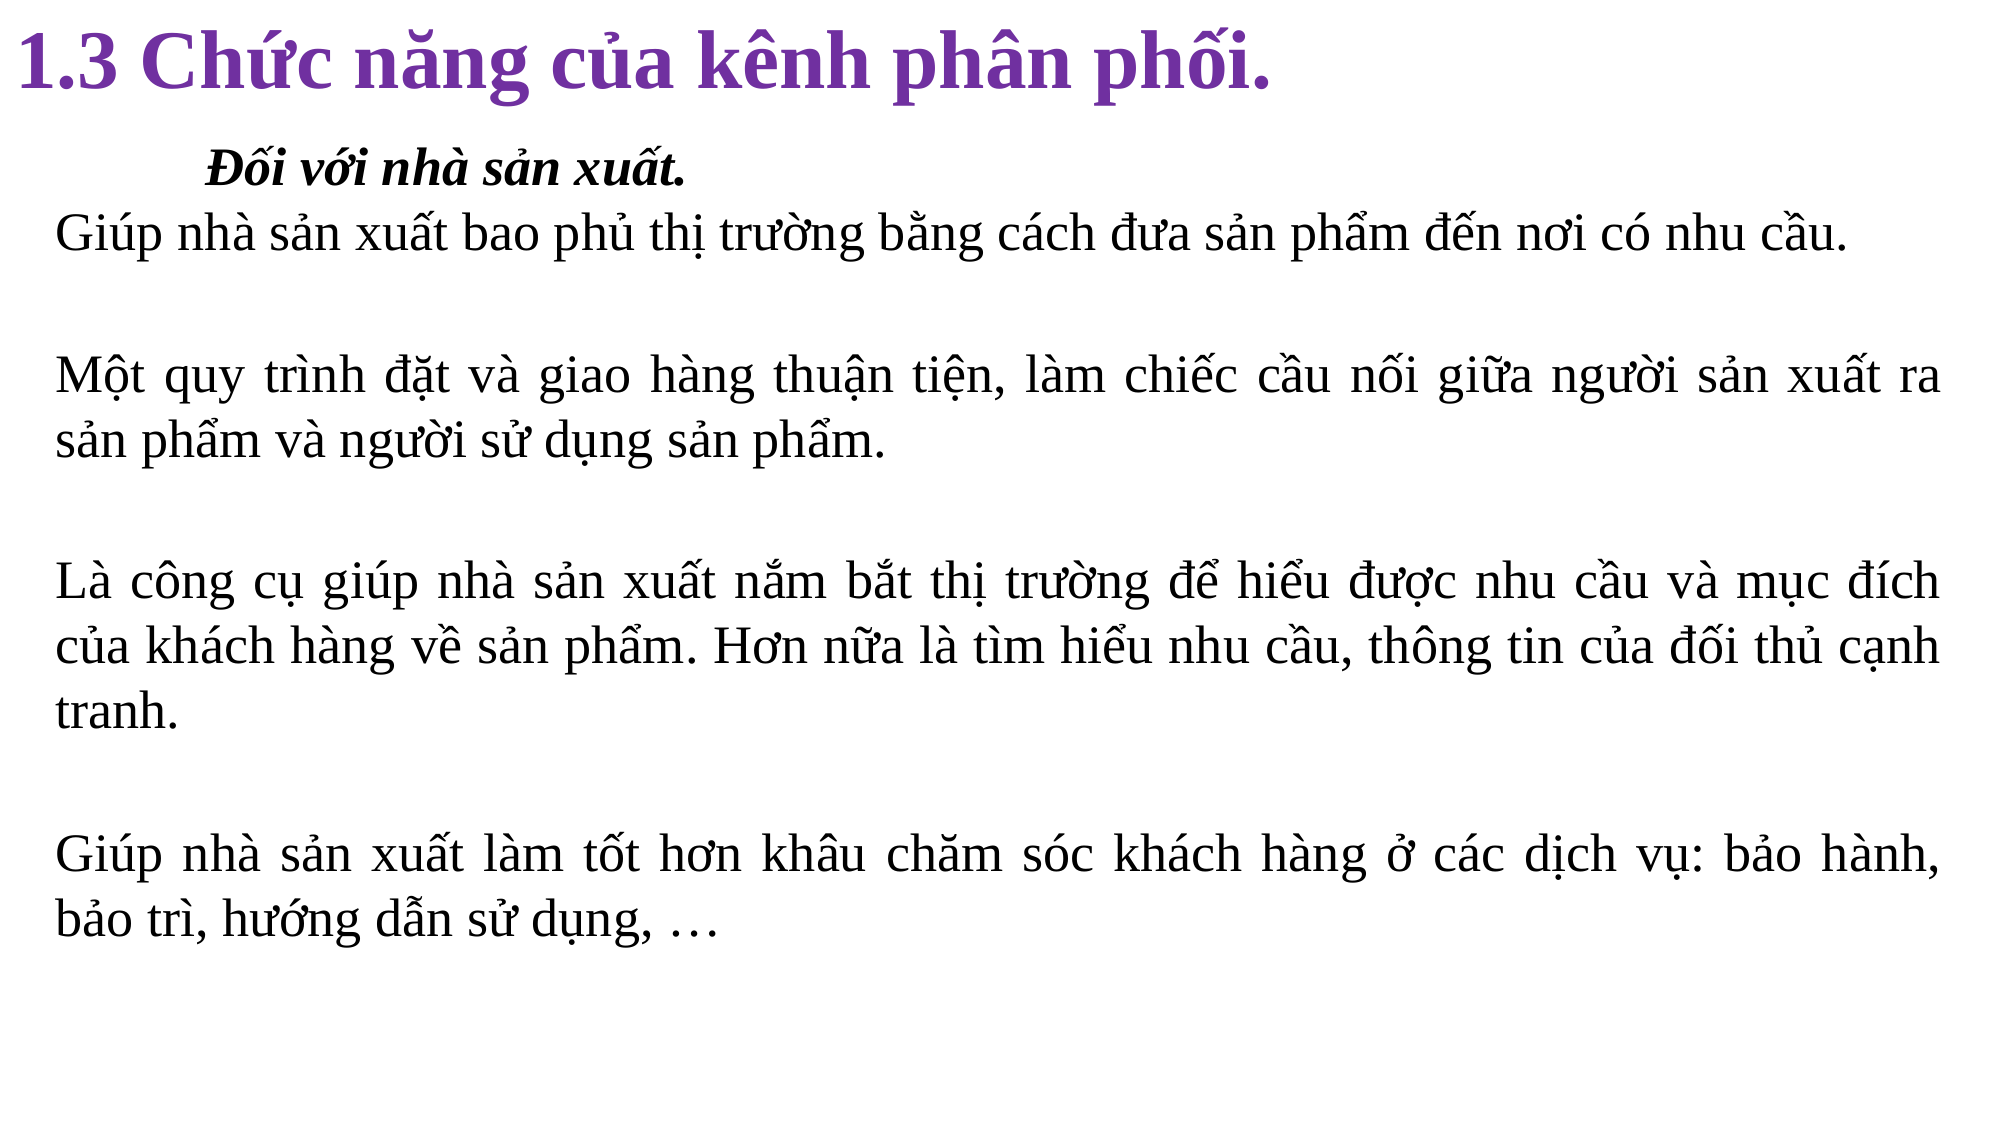

# 1.3 Chức năng của kênh phân phối.
Đối với nhà sản xuất.
Giúp nhà sản xuất bao phủ thị trường bằng cách đưa sản phẩm đến nơi có nhu cầu.
Một quy trình đặt và giao hàng thuận tiện, làm chiếc cầu nối giữa người sản xuất ra sản phẩm và người sử dụng sản phẩm.
Là công cụ giúp nhà sản xuất nắm bắt thị trường để hiểu được nhu cầu và mục đích của khách hàng về sản phẩm. Hơn nữa là tìm hiểu nhu cầu, thông tin của đối thủ cạnh tranh.
Giúp nhà sản xuất làm tốt hơn khâu chăm sóc khách hàng ở các dịch vụ: bảo hành, bảo trì, hướng dẫn sử dụng, …